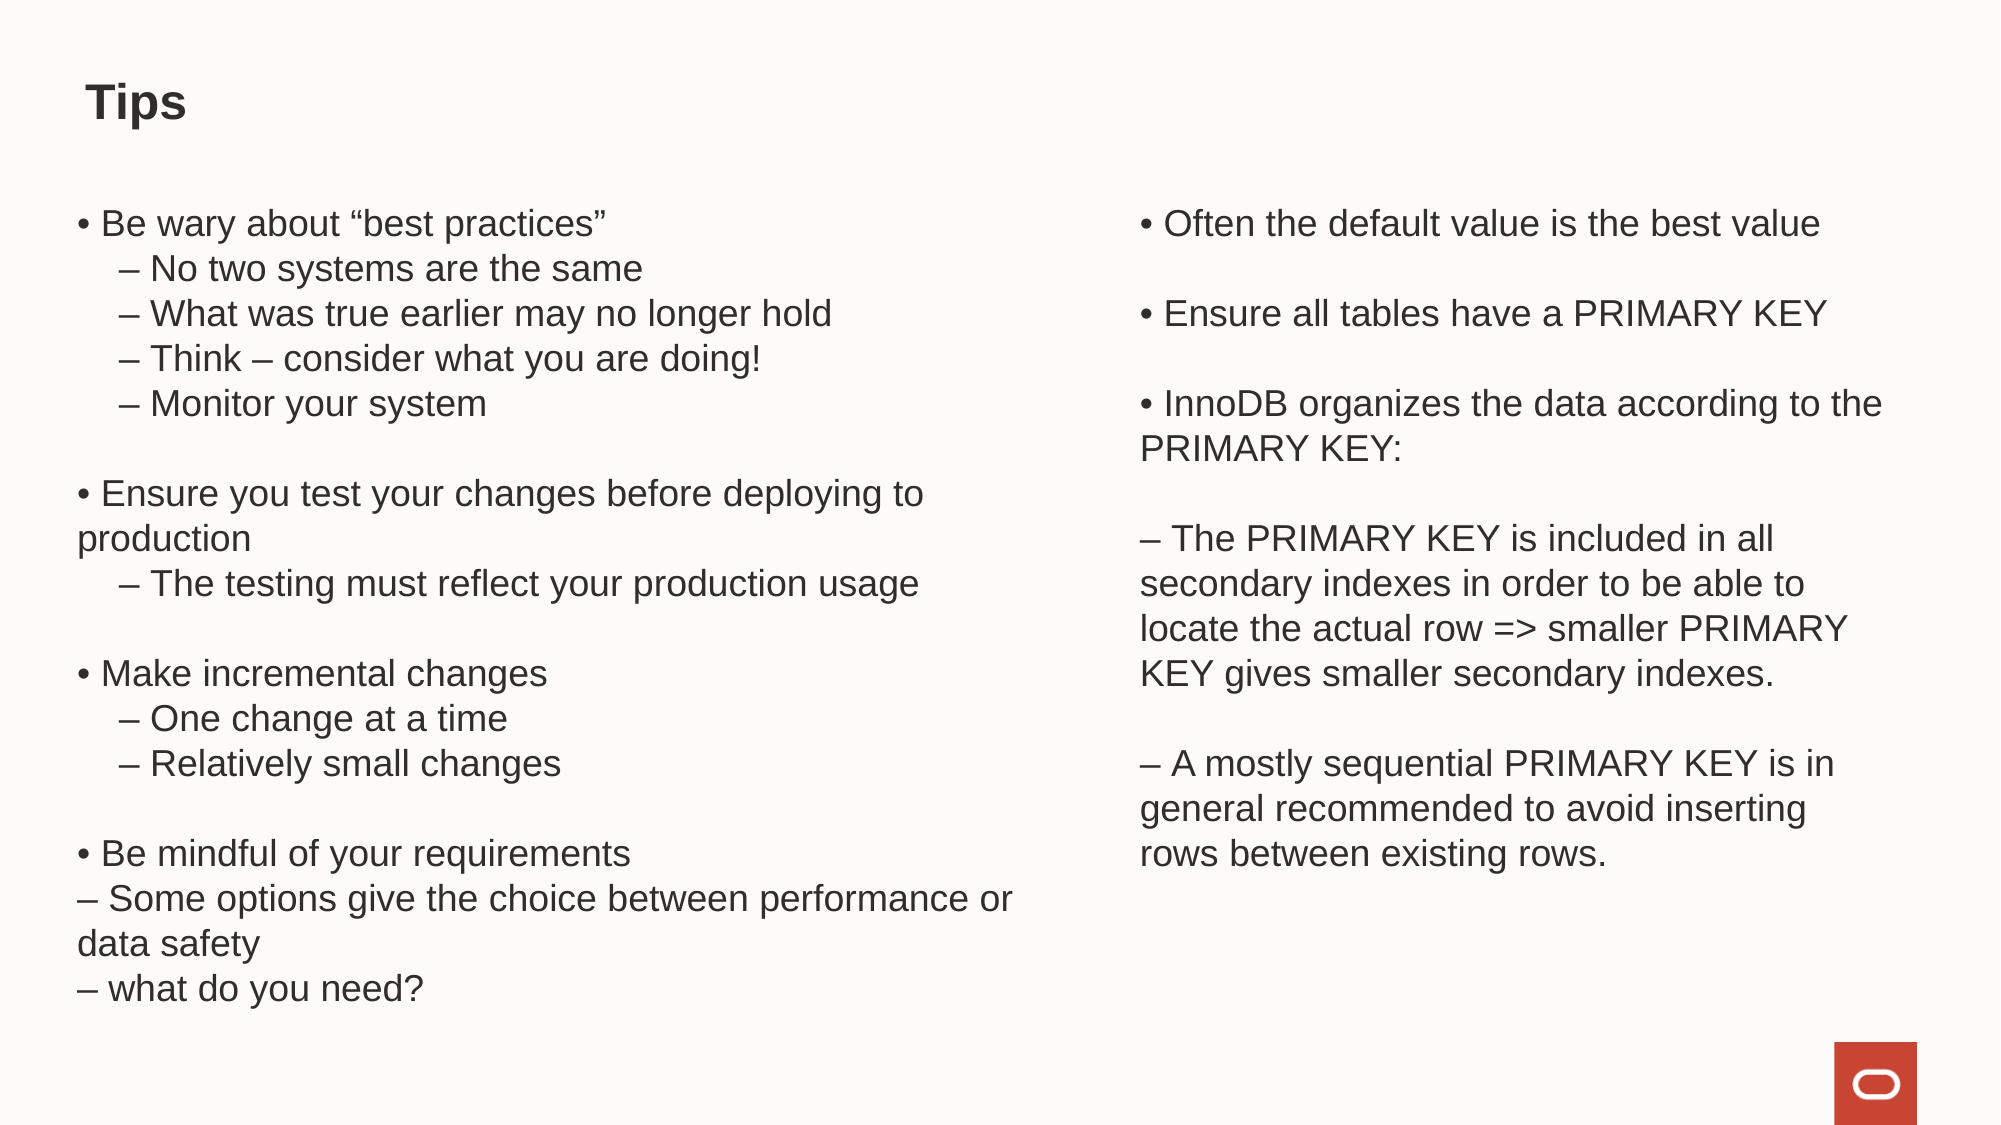

# Tips
• Be wary about “best practices”
    – No two systems are the same
    – What was true earlier may no longer hold
    – Think – consider what you are doing!
    – Monitor your system

• Ensure you test your changes before deploying to production
    – The testing must reflect your production usage

• Make incremental changes
    – One change at a time
    – Relatively small changes

• Be mindful of your requirements
– Some options give the choice between performance or data safety
– what do you need?

• Often the default value is the best value

• Ensure all tables have a PRIMARY KEY

• InnoDB organizes the data according to the PRIMARY KEY:

– The PRIMARY KEY is included in all secondary indexes in order to be able to locate the actual row => smaller PRIMARY KEY gives smaller secondary indexes.

– A mostly sequential PRIMARY KEY is in general recommended to avoid inserting rows between existing rows.